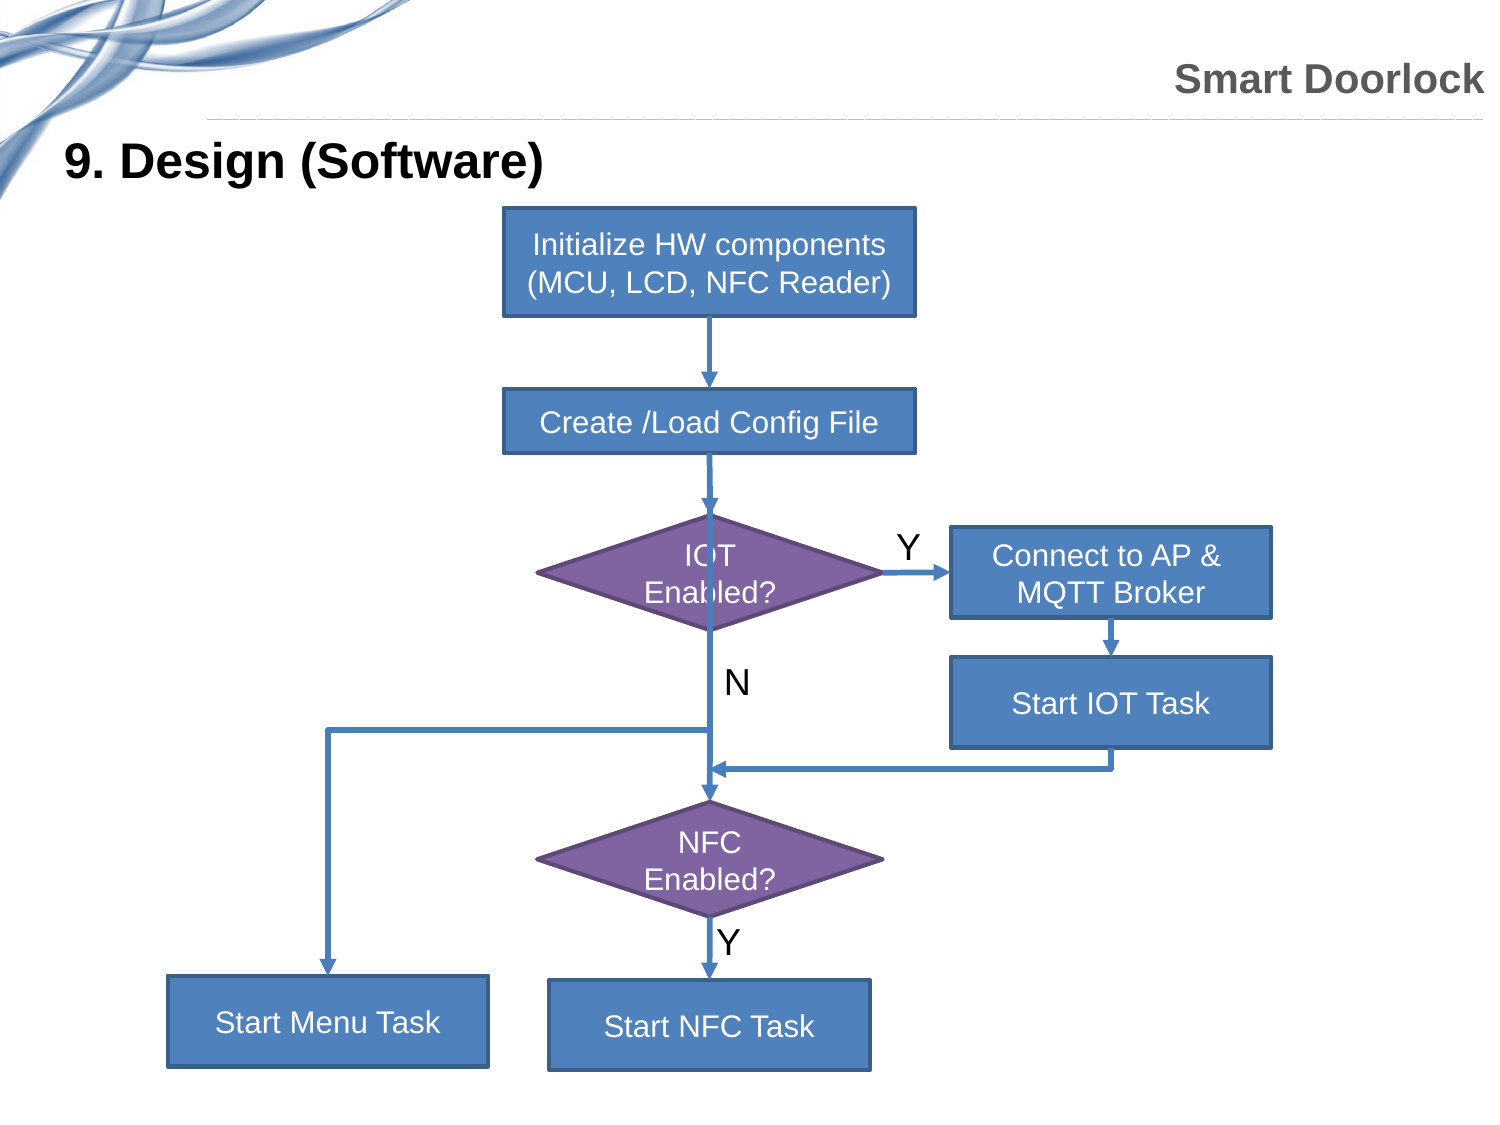

# Smart Doorlock
9. Design (Software)
Initialize HW components
(MCU, LCD, NFC Reader)
Create /Load Config File
IOT
Enabled?
Y
Connect to AP &
MQTT Broker
N
Start IOT Task
NFC
Enabled?
Y
Start Menu Task
Start NFC Task